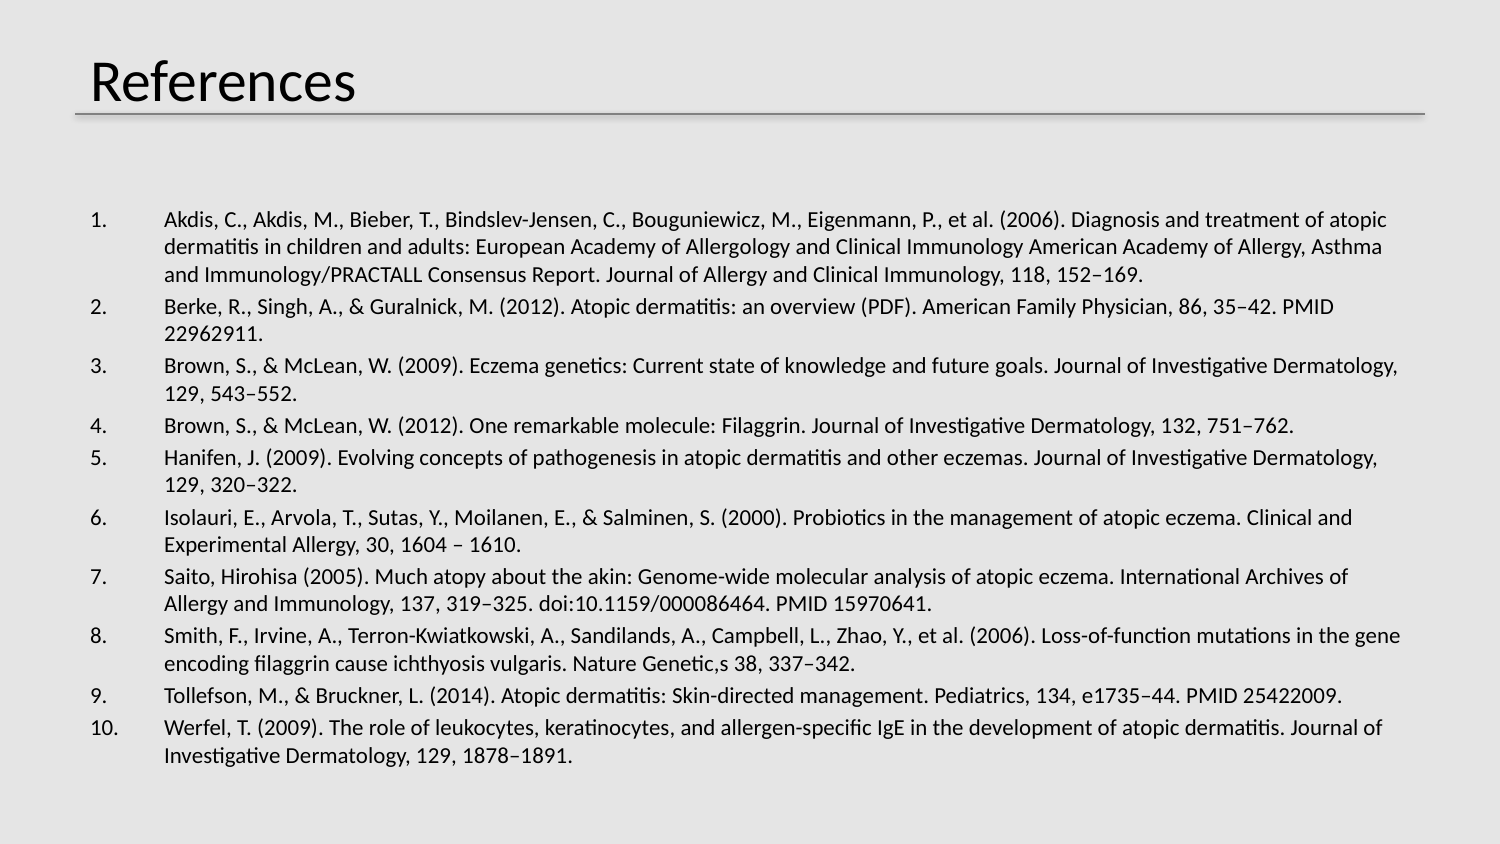

# References
Akdis, C., Akdis, M., Bieber, T., Bindslev-Jensen, C., Bouguniewicz, M., Eigenmann, P., et al. (2006). Diagnosis and treatment of atopic dermatitis in children and adults: European Academy of Allergology and Clinical Immunology American Academy of Allergy, Asthma and Immunology/PRACTALL Consensus Report. Journal of Allergy and Clinical Immunology, 118, 152–169.
Berke, R., Singh, A., & Guralnick, M. (2012). Atopic dermatitis: an overview (PDF). American Family Physician, 86, 35–42. PMID 22962911.
Brown, S., & McLean, W. (2009). Eczema genetics: Current state of knowledge and future goals. Journal of Investigative Dermatology, 129, 543–552.
Brown, S., & McLean, W. (2012). One remarkable molecule: Filaggrin. Journal of Investigative Dermatology, 132, 751–762.
Hanifen, J. (2009). Evolving concepts of pathogenesis in atopic dermatitis and other eczemas. Journal of Investigative Dermatology, 129, 320–322.
Isolauri, E., Arvola, T., Sutas, Y., Moilanen, E., & Salminen, S. (2000). Probiotics in the management of atopic eczema. Clinical and Experimental Allergy, 30, 1604 – 1610.
Saito, Hirohisa (2005). Much atopy about the akin: Genome-wide molecular analysis of atopic eczema. International Archives of Allergy and Immunology, 137, 319–325. doi:10.1159/000086464. PMID 15970641.
Smith, F., Irvine, A., Terron-Kwiatkowski, A., Sandilands, A., Campbell, L., Zhao, Y., et al. (2006). Loss-of-function mutations in the gene encoding filaggrin cause ichthyosis vulgaris. Nature Genetic,s 38, 337–342.
Tollefson, M., & Bruckner, L. (2014). Atopic dermatitis: Skin-directed management. Pediatrics, 134, e1735–44. PMID 25422009.
Werfel, T. (2009). The role of leukocytes, keratinocytes, and allergen-specific IgE in the development of atopic dermatitis. Journal of Investigative Dermatology, 129, 1878–1891.